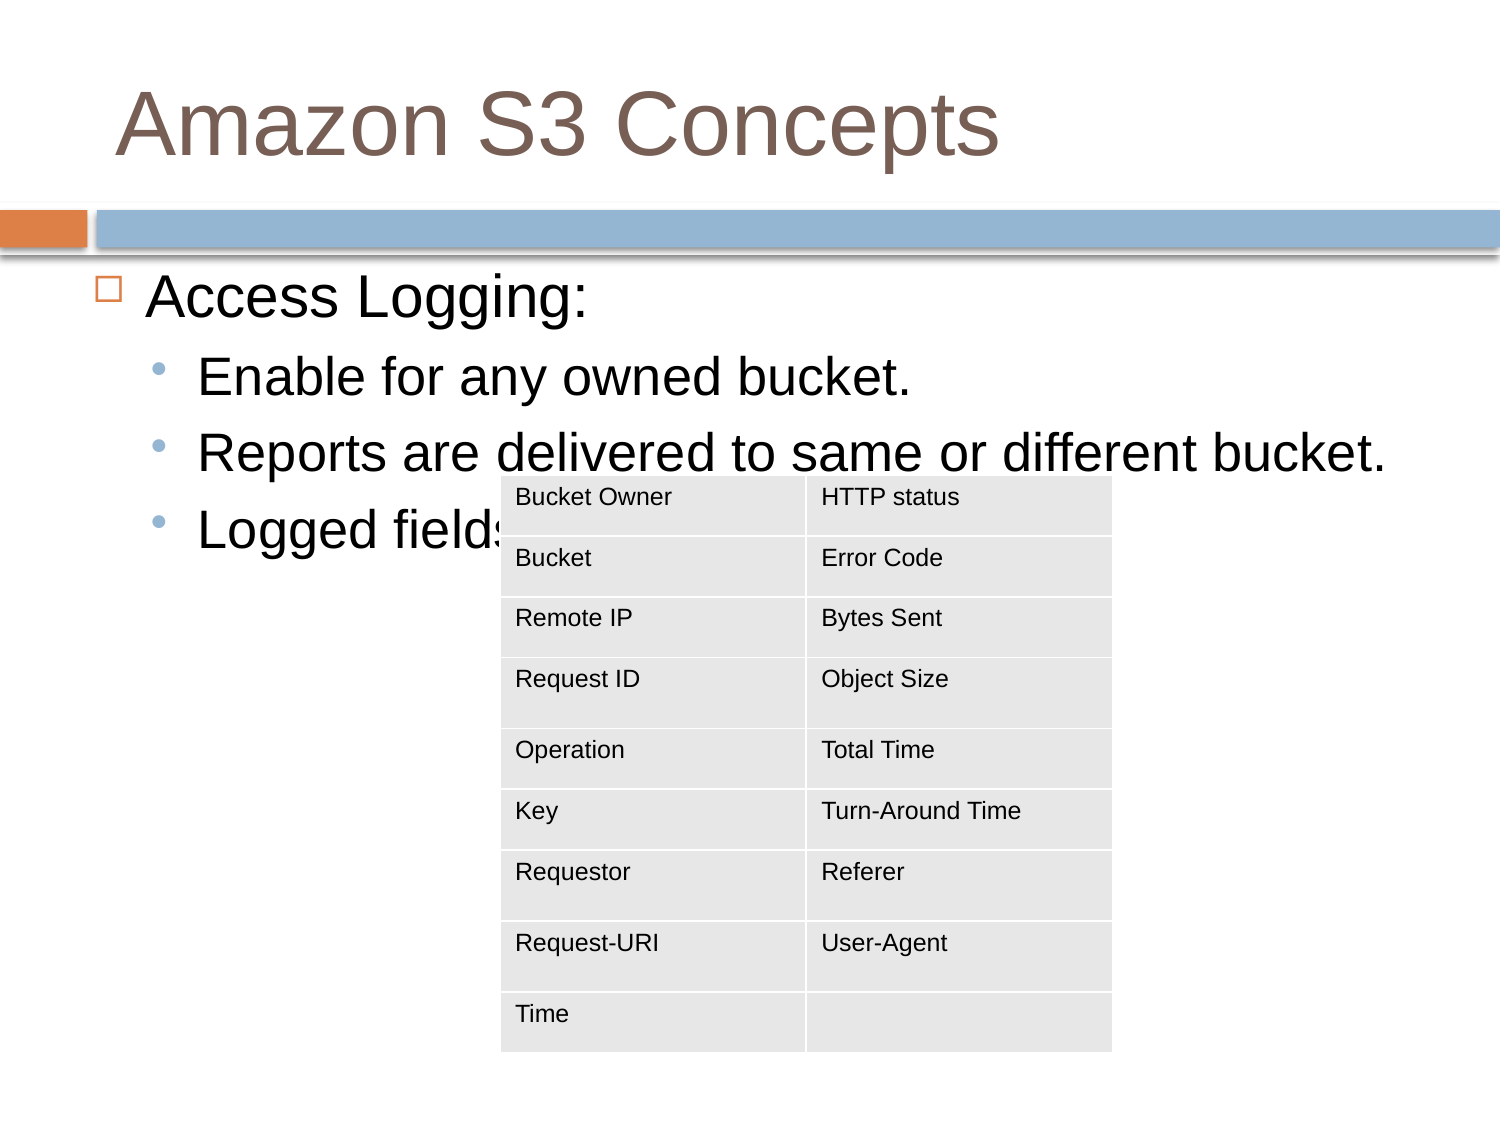

# Amazon S3 Concepts
Access Logging:
Enable for any owned bucket.
Reports are delivered to same or different bucket.
Logged fields:

| Bucket Owner | HTTP status |
| --- | --- |
| Bucket | Error Code |
| Remote IP | Bytes Sent |
| Request ID | Object Size |
| Operation | Total Time |
| Key | Turn-Around Time |
| Requestor | Referer |
| Request-URI | User-Agent |
| Time |  |